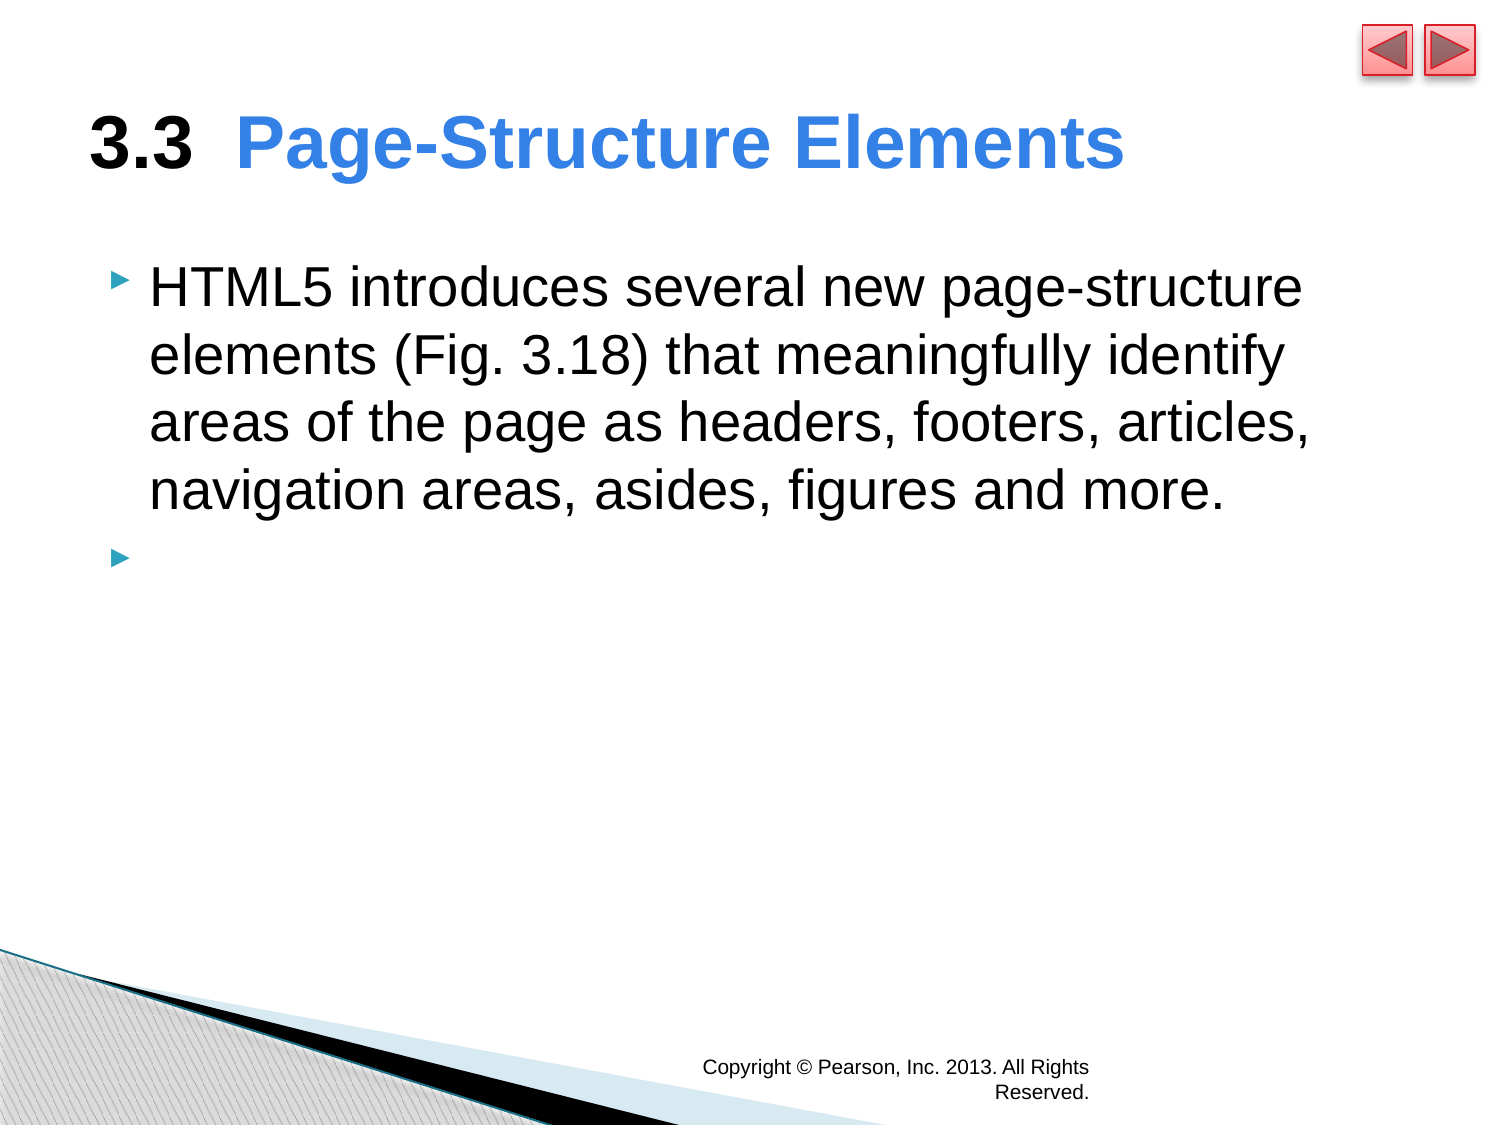

# 3.3  Page-Structure Elements
HTML5 introduces several new page-structure elements (Fig. 3.18) that meaningfully identify areas of the page as headers, footers, articles, navigation areas, asides, figures and more.

Copyright © Pearson, Inc. 2013. All Rights Reserved.